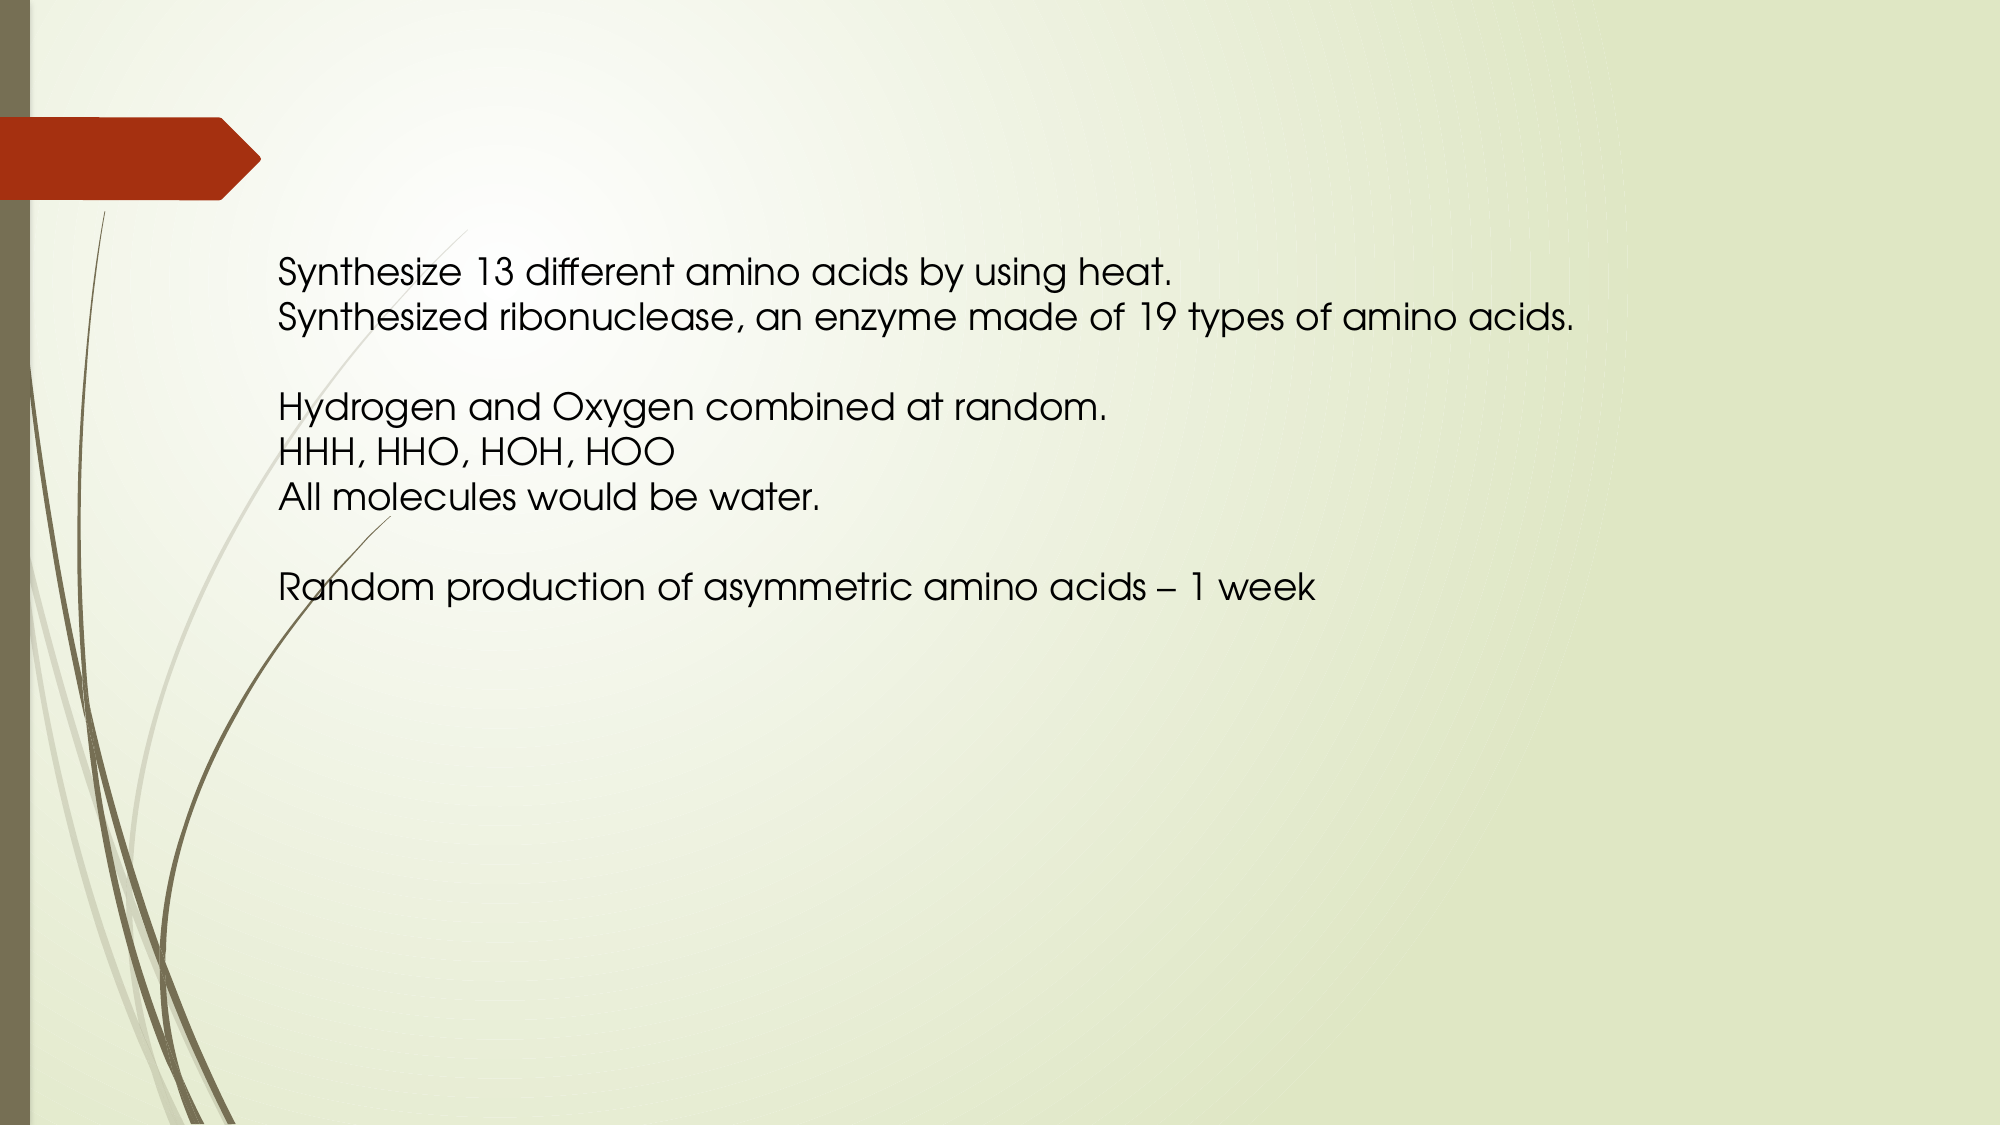

Synthesize 13 different amino acids by using heat.
Synthesized ribonuclease, an enzyme made of 19 types of amino acids.

Hydrogen and Oxygen combined at random.
HHH, HHO, HOH, HOO
All molecules would be water.

Random production of asymmetric amino acids – 1 week